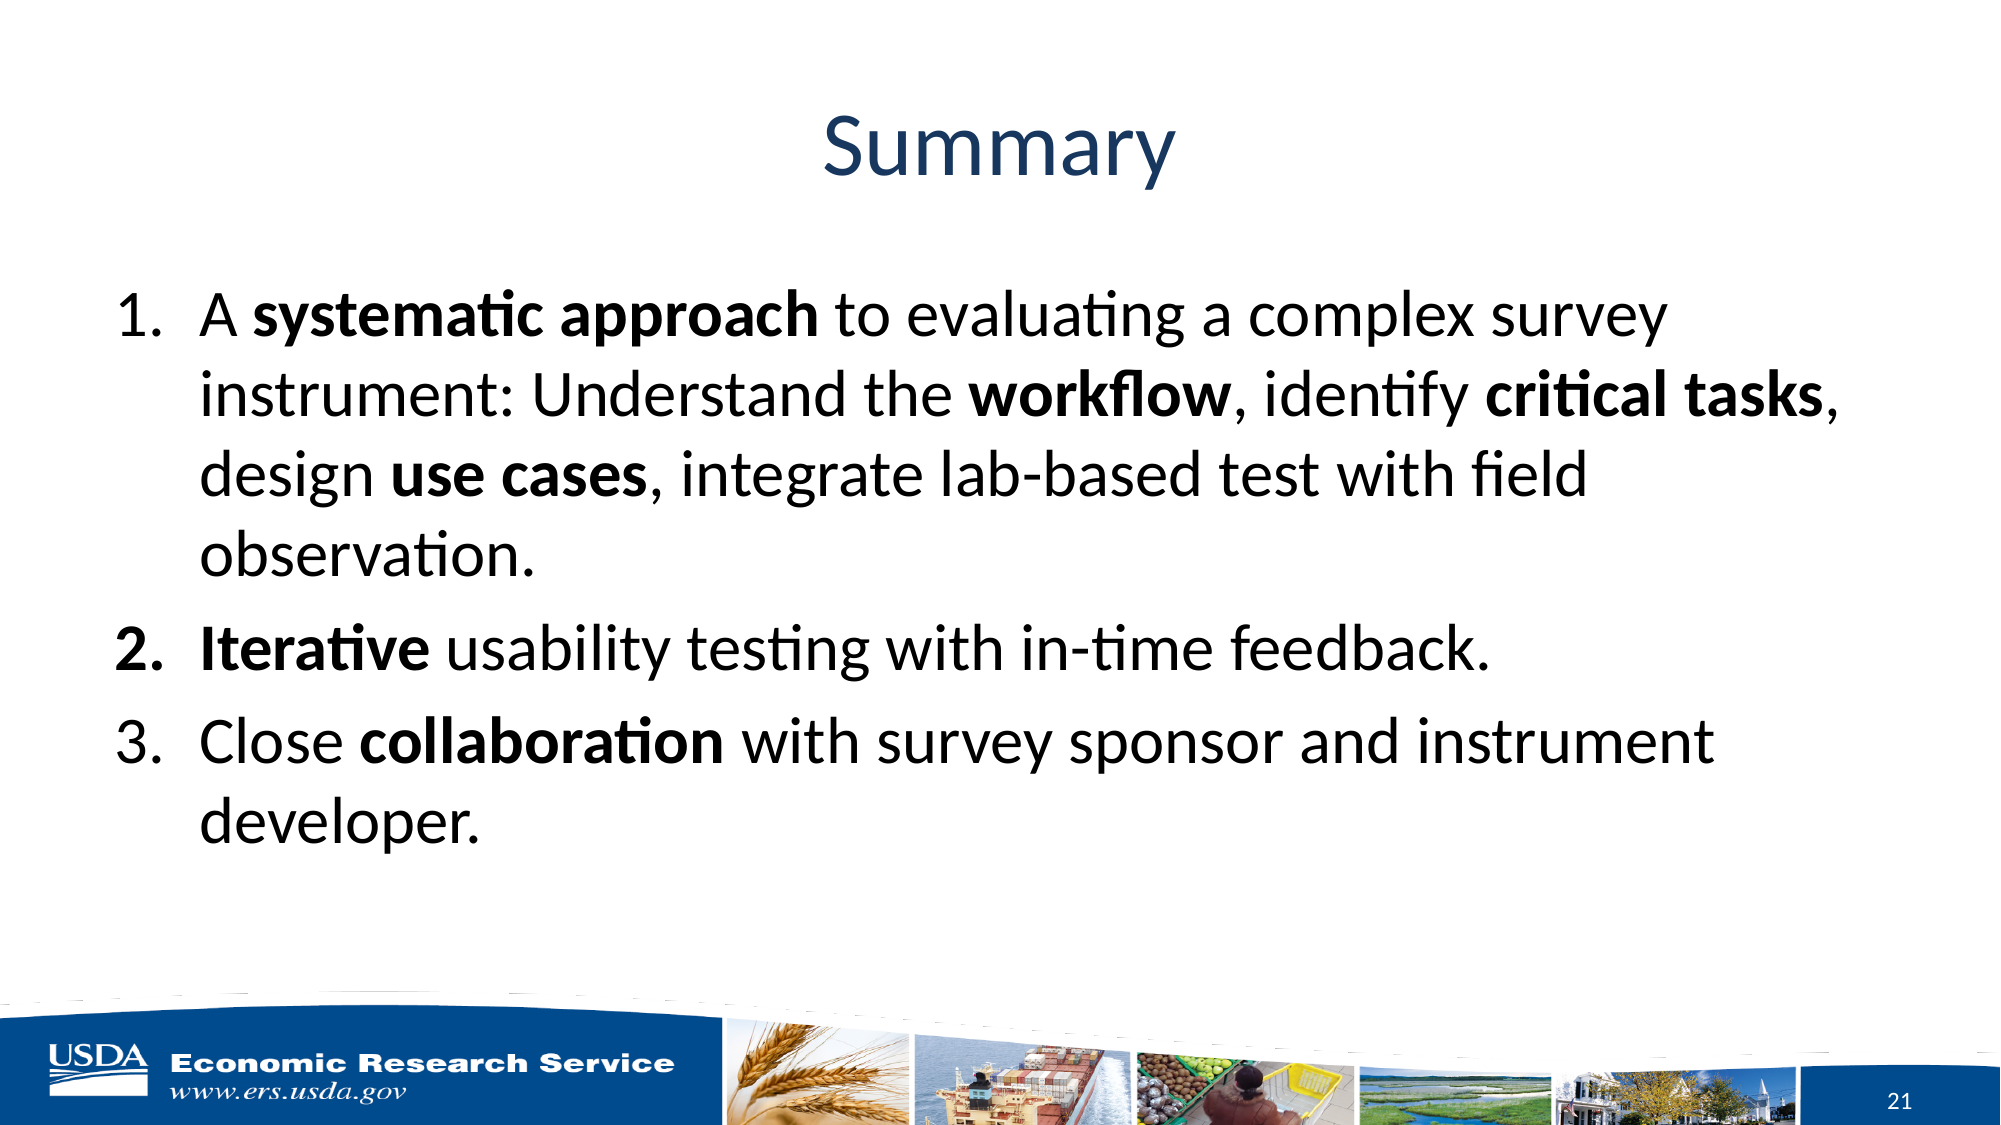

# Summary
A systematic approach to evaluating a complex survey instrument: Understand the workflow, identify critical tasks, design use cases, integrate lab-based test with field observation.
Iterative usability testing with in-time feedback.
Close collaboration with survey sponsor and instrument developer.